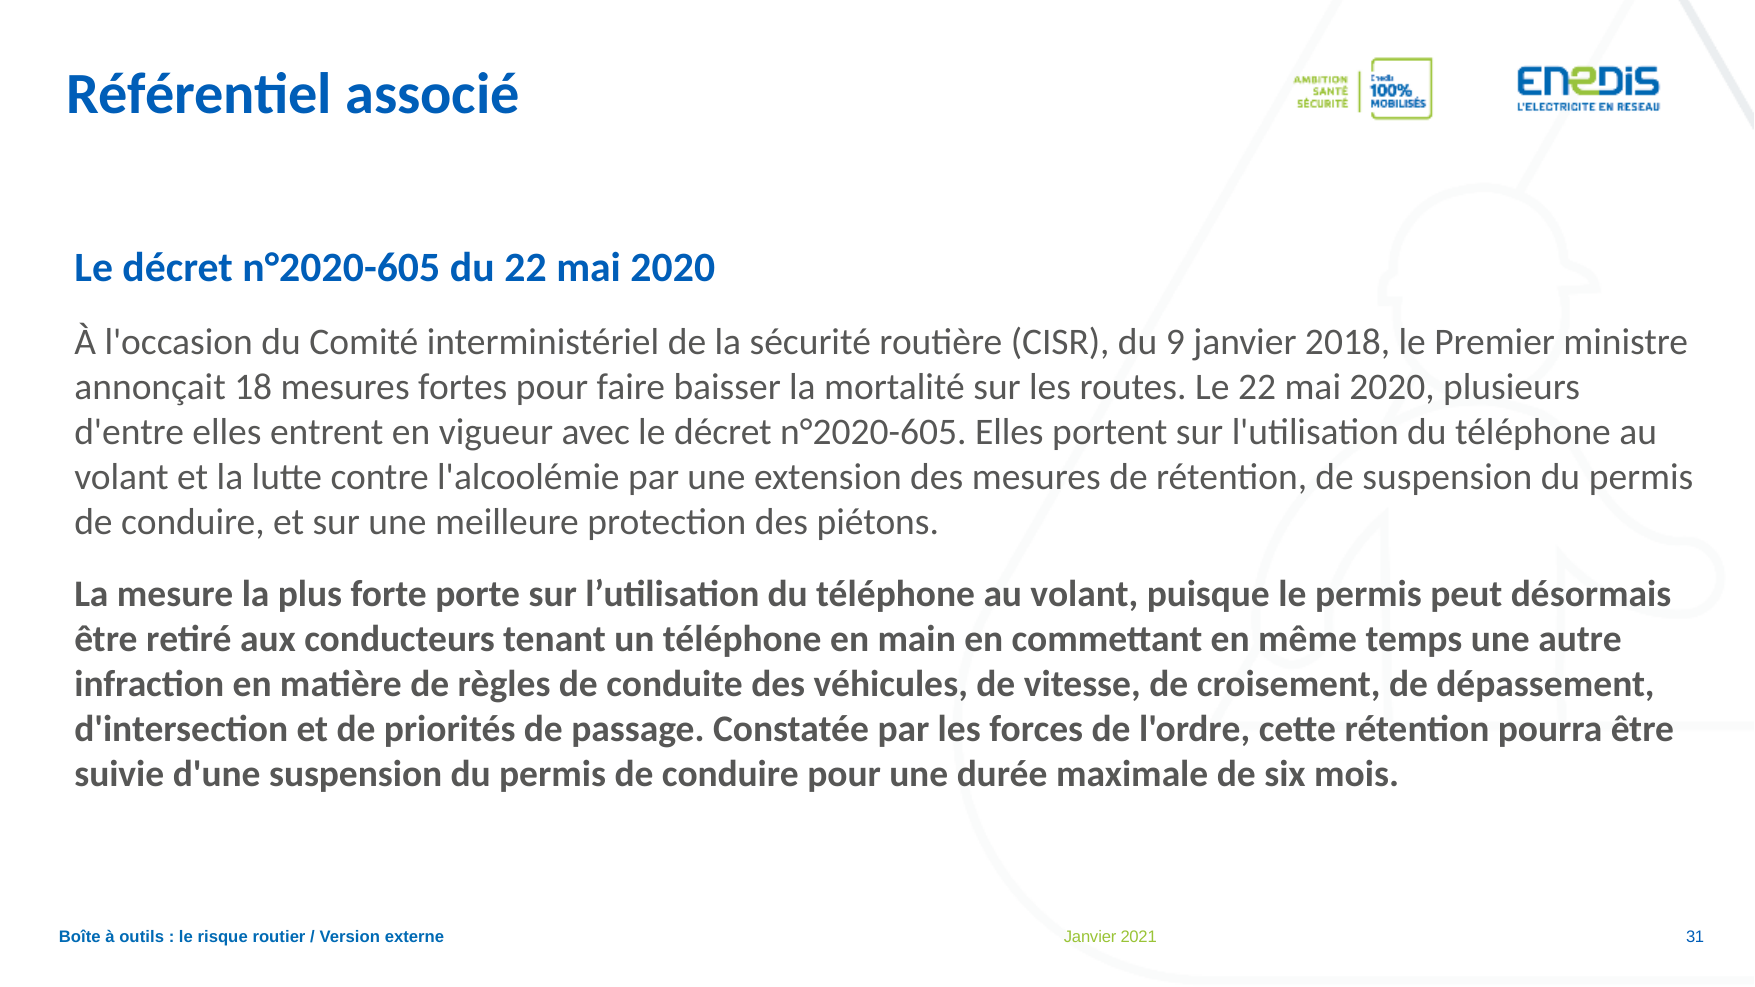

Référentiel associé
Le décret n°2020-605 du 22 mai 2020

À l'occasion du Comité interministériel de la sécurité routière (CISR), du 9 janvier 2018, le Premier ministre annonçait 18 mesures fortes pour faire baisser la mortalité sur les routes. Le 22 mai 2020, plusieurs d'entre elles entrent en vigueur avec le décret n°2020-605. Elles portent sur l'utilisation du téléphone au volant et la lutte contre l'alcoolémie par une extension des mesures de rétention, de suspension du permis de conduire, et sur une meilleure protection des piétons.

La mesure la plus forte porte sur l’utilisation du téléphone au volant, puisque le permis peut désormais être retiré aux conducteurs tenant un téléphone en main en commettant en même temps une autre infraction en matière de règles de conduite des véhicules, de vitesse, de croisement, de dépassement, d'intersection et de priorités de passage. Constatée par les forces de l'ordre, cette rétention pourra être suivie d'une suspension du permis de conduire pour une durée maximale de six mois. ​​